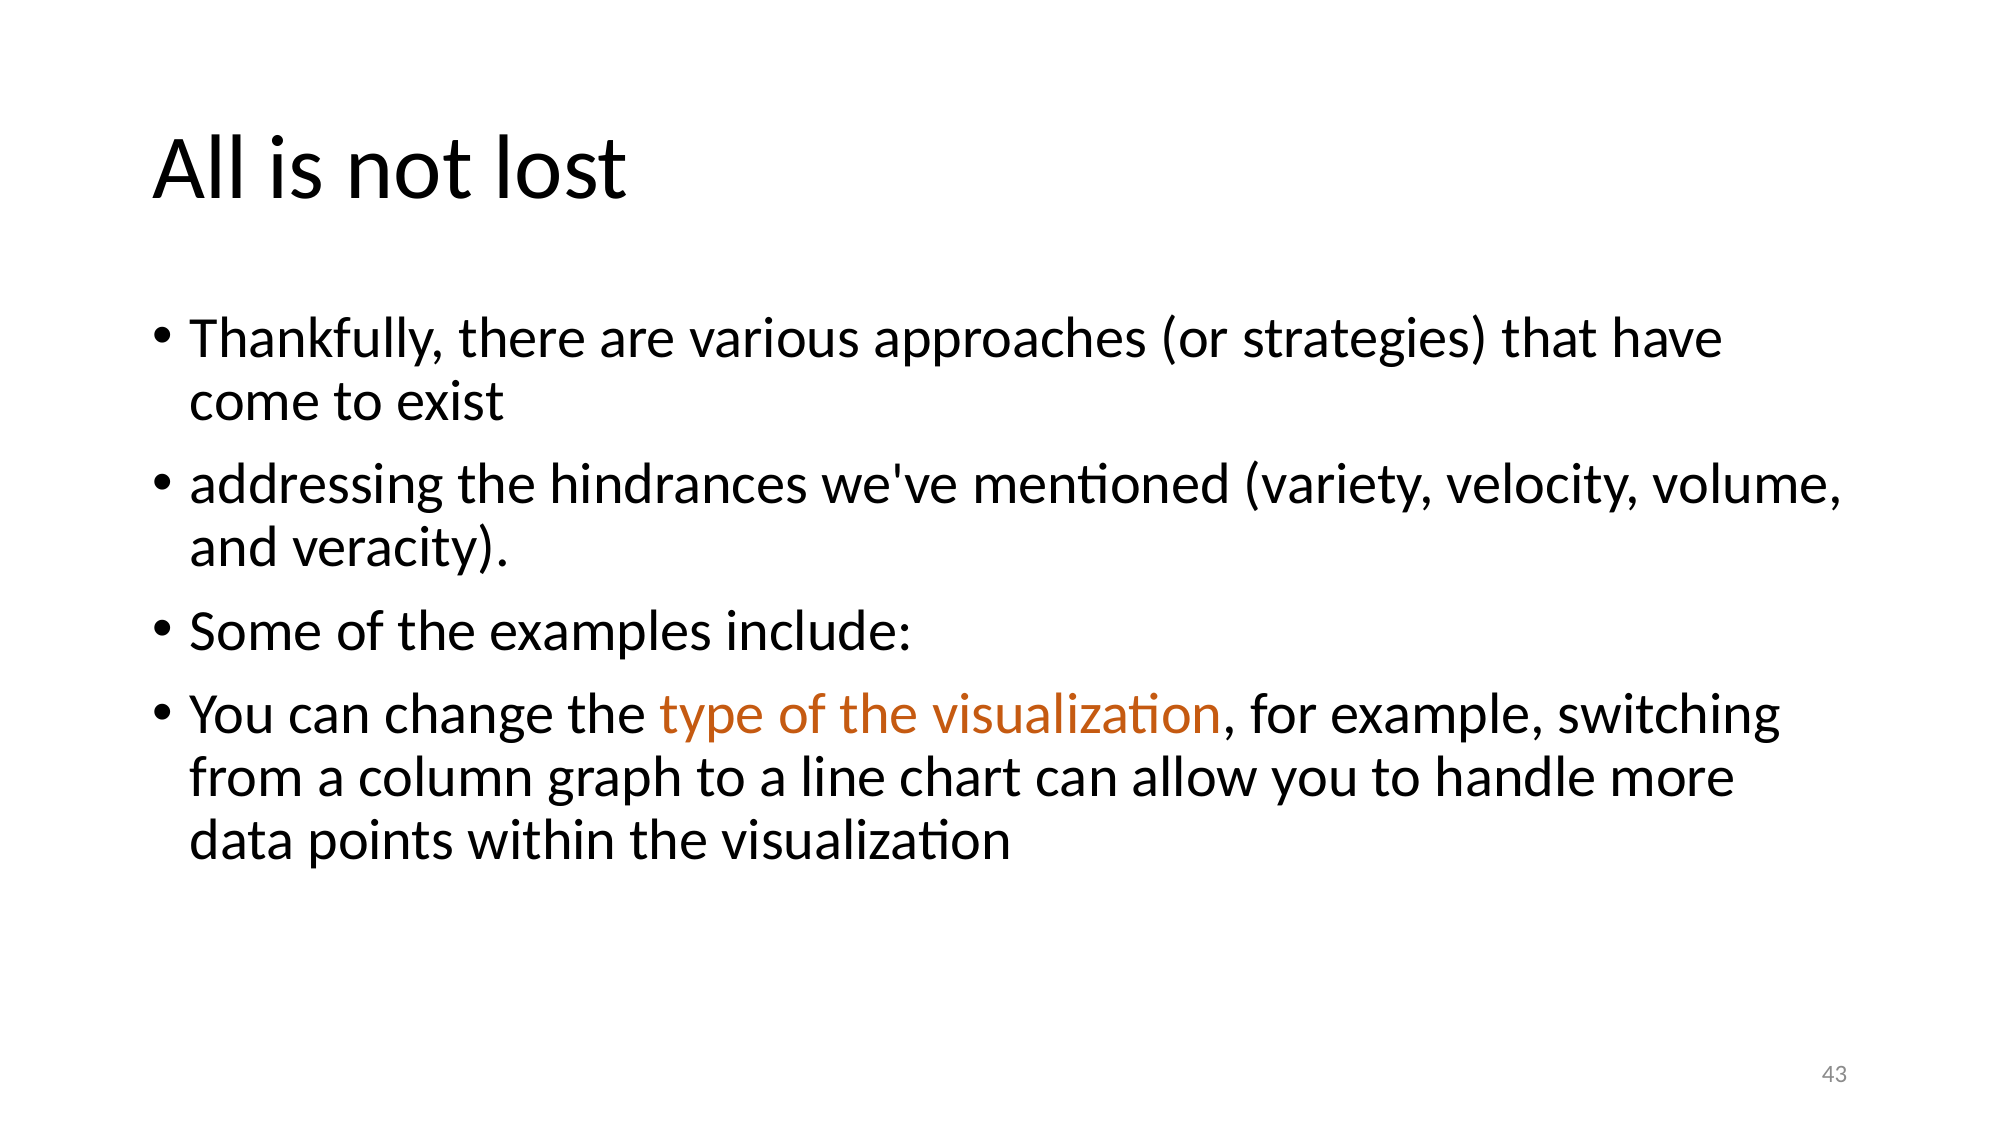

# All is not lost
Thankfully, there are various approaches (or strategies) that have come to exist
addressing the hindrances we've mentioned (variety, velocity, volume, and veracity).
Some of the examples include:
You can change the type of the visualization, for example, switching from a column graph to a line chart can allow you to handle more data points within the visualization
43